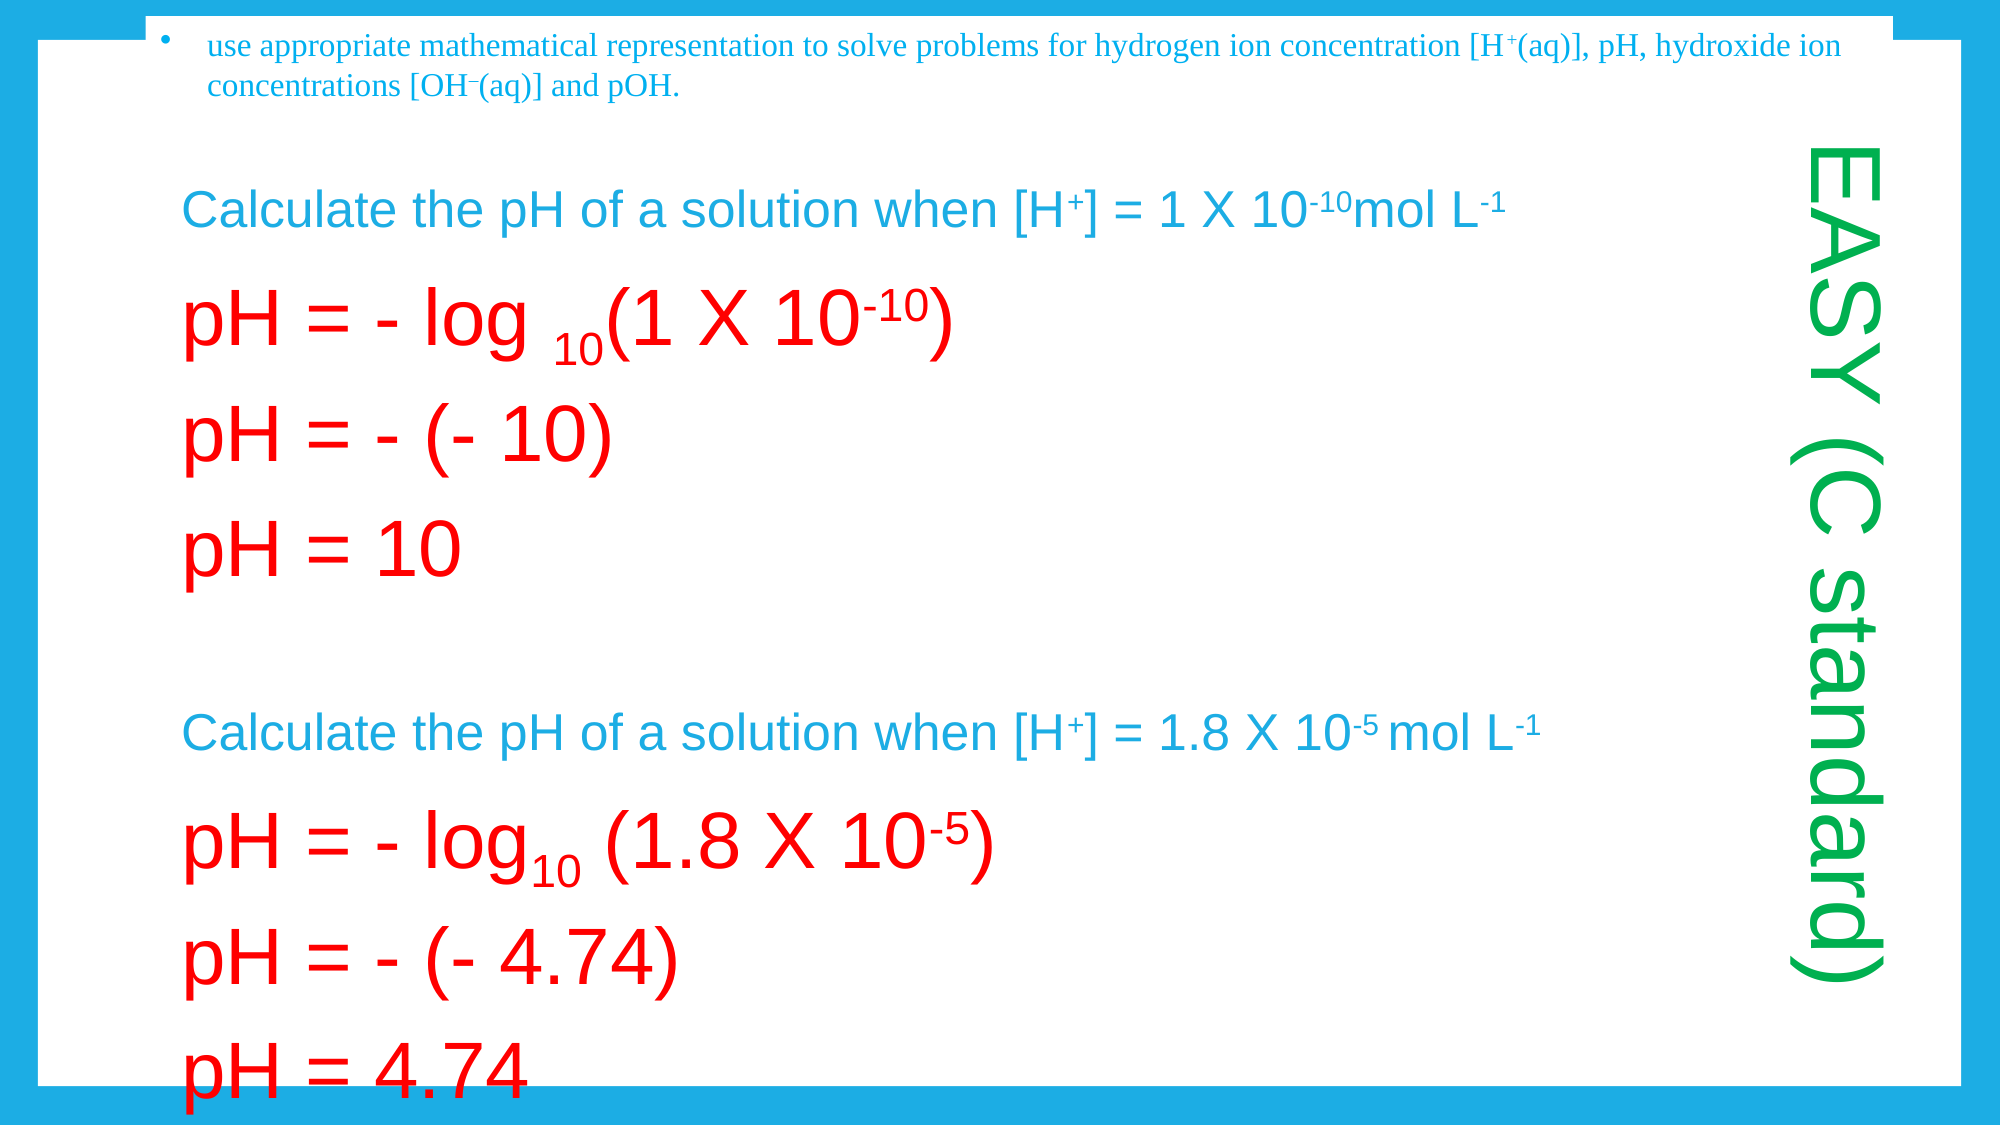

use appropriate mathematical representation to solve problems for hydrogen ion concentration [H+(aq)], pH, hydroxide ion concentrations [OH–(aq)] and pOH.
Calculate the pH of a solution when [H+] = 1 X 10-10mol L-1
pH = - log 10(1 X 10-10)
pH = - (- 10)
pH = 10

Calculate the pH of a solution when [H+] = 1.8 X 10-5 mol L-1
pH = - log10 (1.8 X 10-5)
pH = - (- 4.74)
pH = 4.74

EASY (C standard)